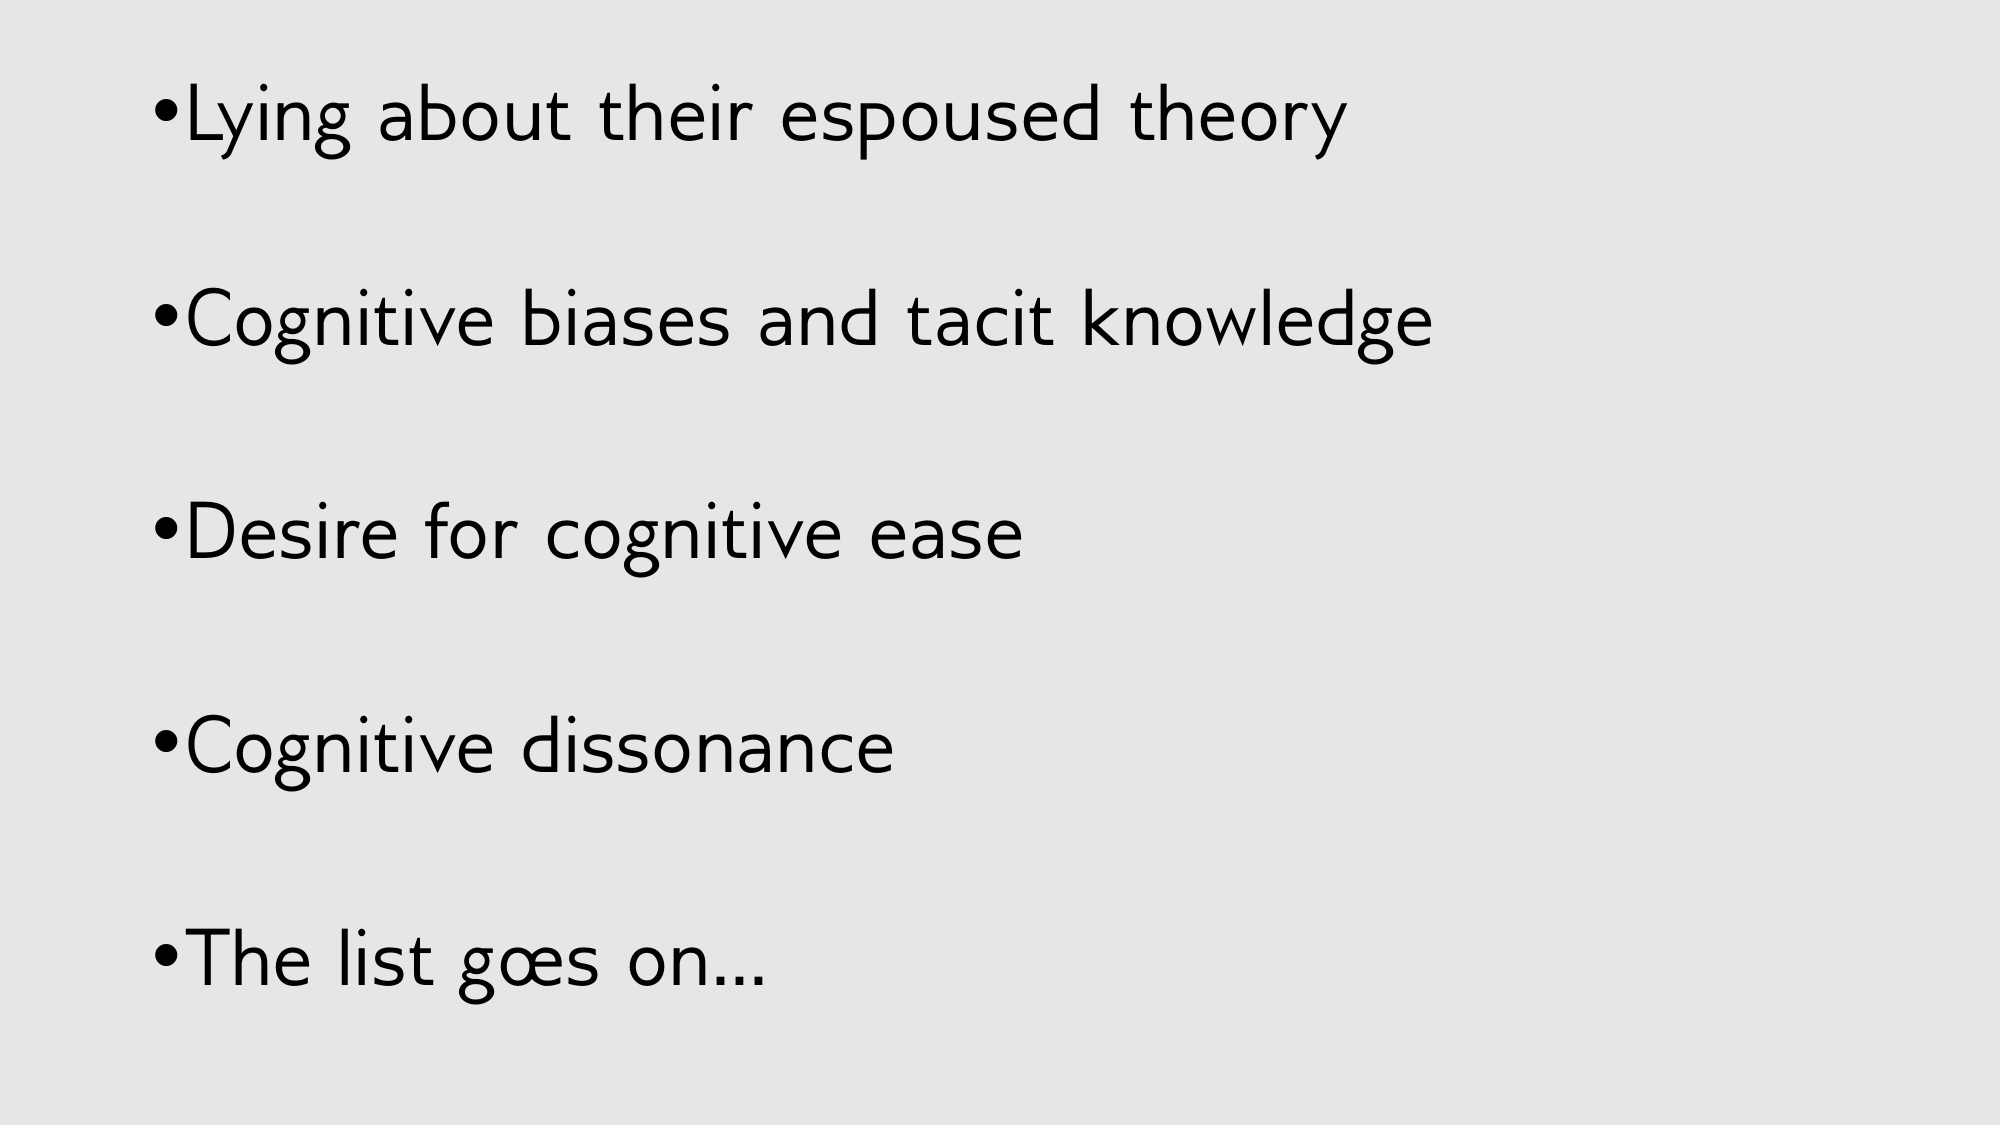

Lying about their espoused theory
Cognitive biases and tacit knowledge

Desire for cognitive ease

Cognitive dissonance

The list goes on…